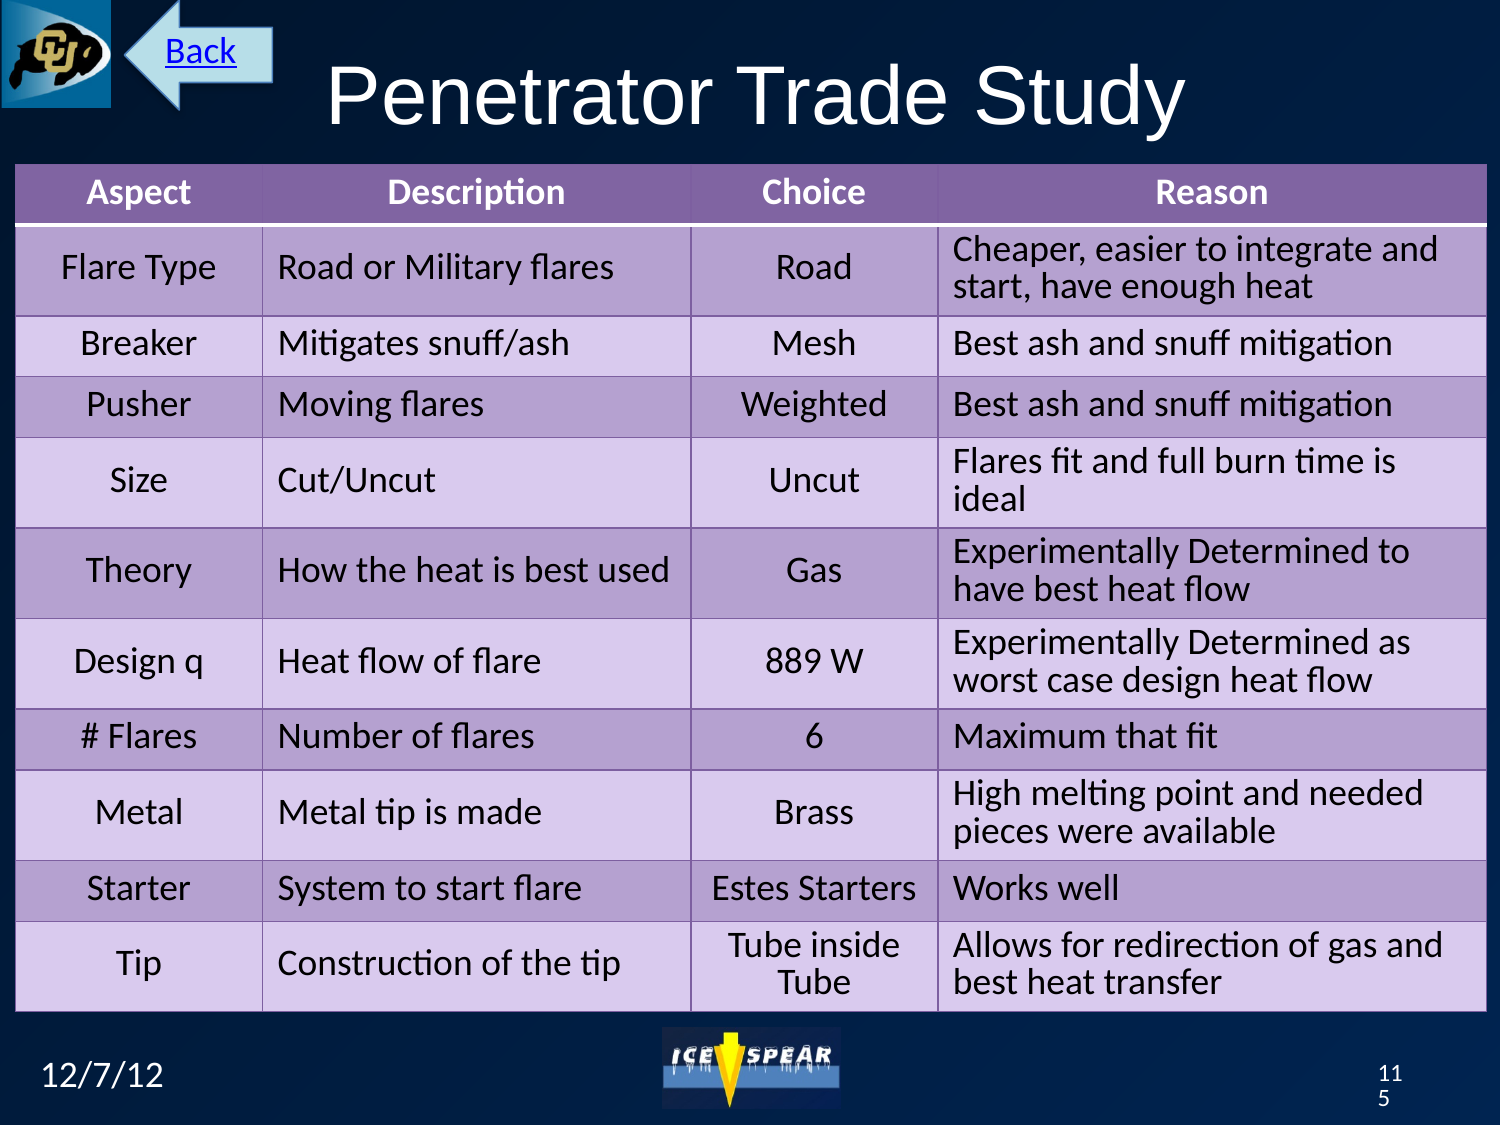

Back
# Penetrator Trade Study
| Aspect | Description | Choice | Reason |
| --- | --- | --- | --- |
| Flare Type | Road or Military flares | Road | Cheaper, easier to integrate and start, have enough heat |
| Breaker | Mitigates snuff/ash | Mesh | Best ash and snuff mitigation |
| Pusher | Moving flares | Weighted | Best ash and snuff mitigation |
| Size | Cut/Uncut | Uncut | Flares fit and full burn time is ideal |
| Theory | How the heat is best used | Gas | Experimentally Determined to have best heat flow |
| Design q | Heat flow of flare | 889 W | Experimentally Determined as worst case design heat flow |
| # Flares | Number of flares | 6 | Maximum that fit |
| Metal | Metal tip is made | Brass | High melting point and needed pieces were available |
| Starter | System to start flare | Estes Starters | Works well |
| Tip | Construction of the tip | Tube inside Tube | Allows for redirection of gas and best heat transfer |
12/7/12
115